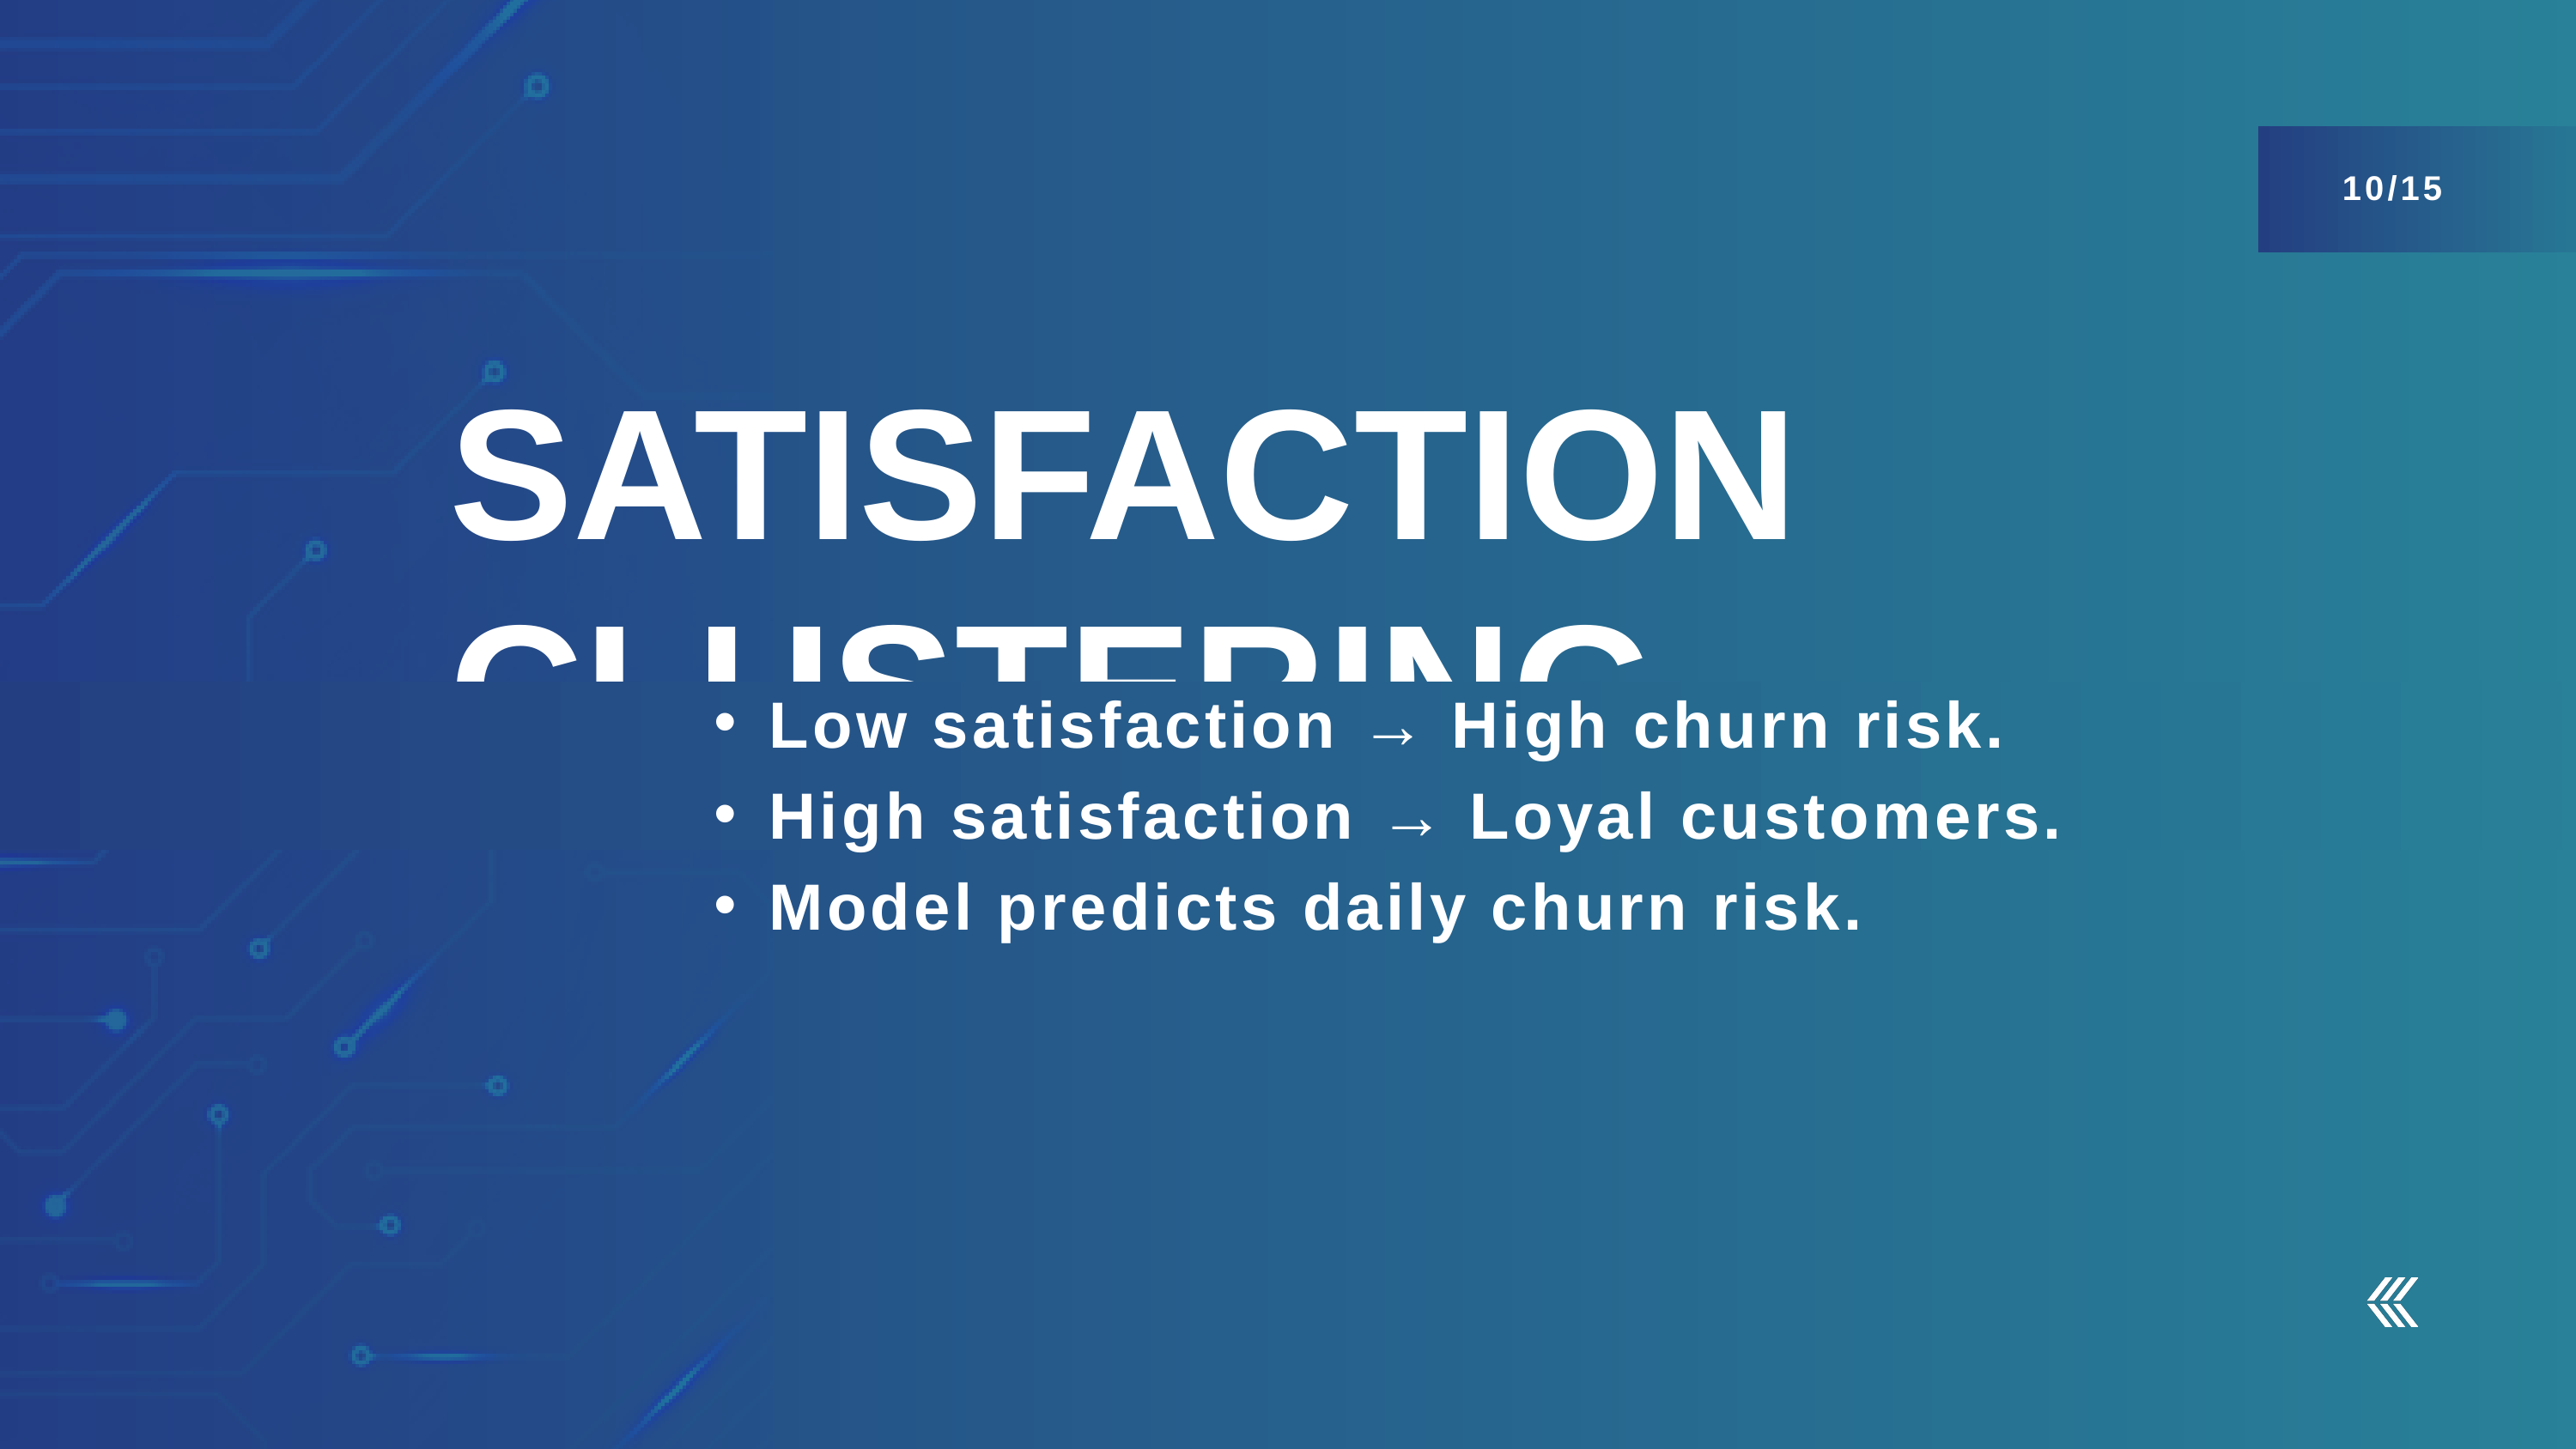

10/15
SATISFACTION CLUSTERING
Low satisfaction → High churn risk.
High satisfaction → Loyal customers.
Model predicts daily churn risk.